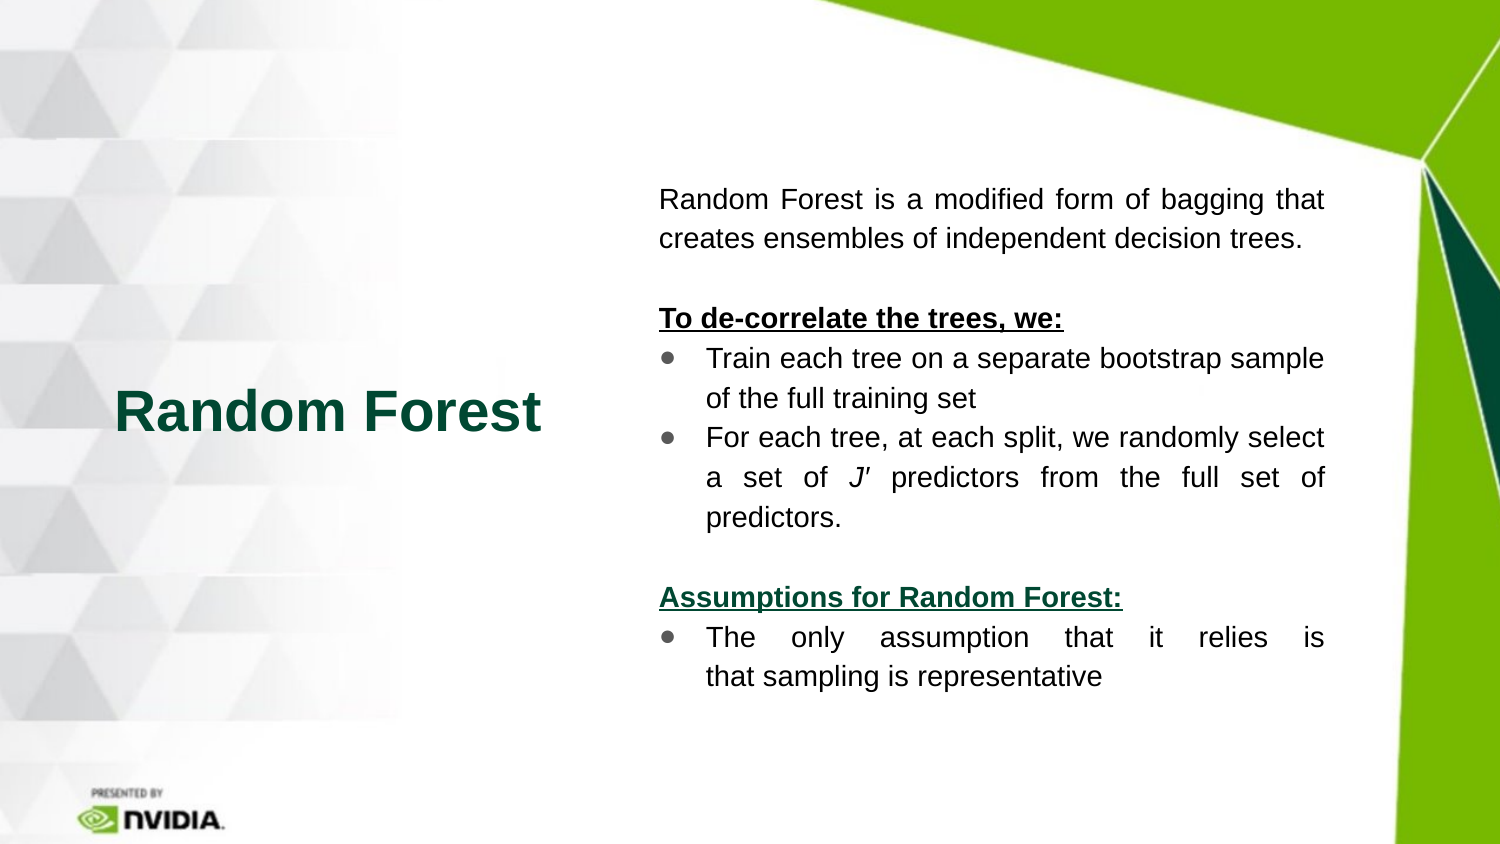

Random Forest is a modified form of bagging that creates ensembles of independent decision trees.

To de-correlate the trees, we:
Train each tree on a separate bootstrap sample of the full training set
For each tree, at each split, we randomly select a set of J′ predictors from the full set of predictors.

Assumptions for Random Forest:
The only assumption that it relies is that sampling is representative

# Random Forest